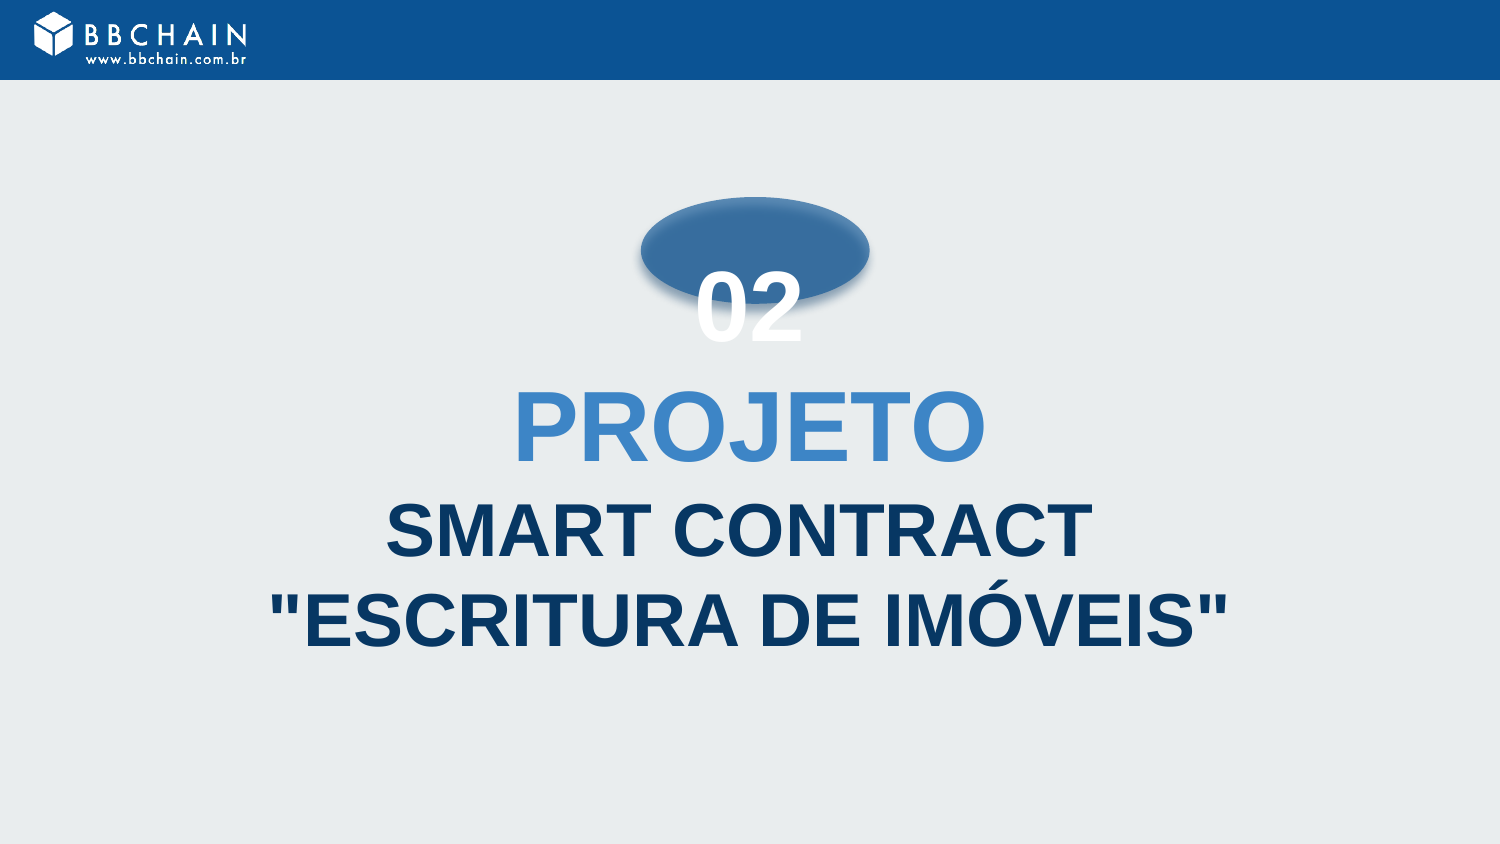

# 02
PROJETO
SMART CONTRACT
"ESCRITURA DE IMÓVEIS"